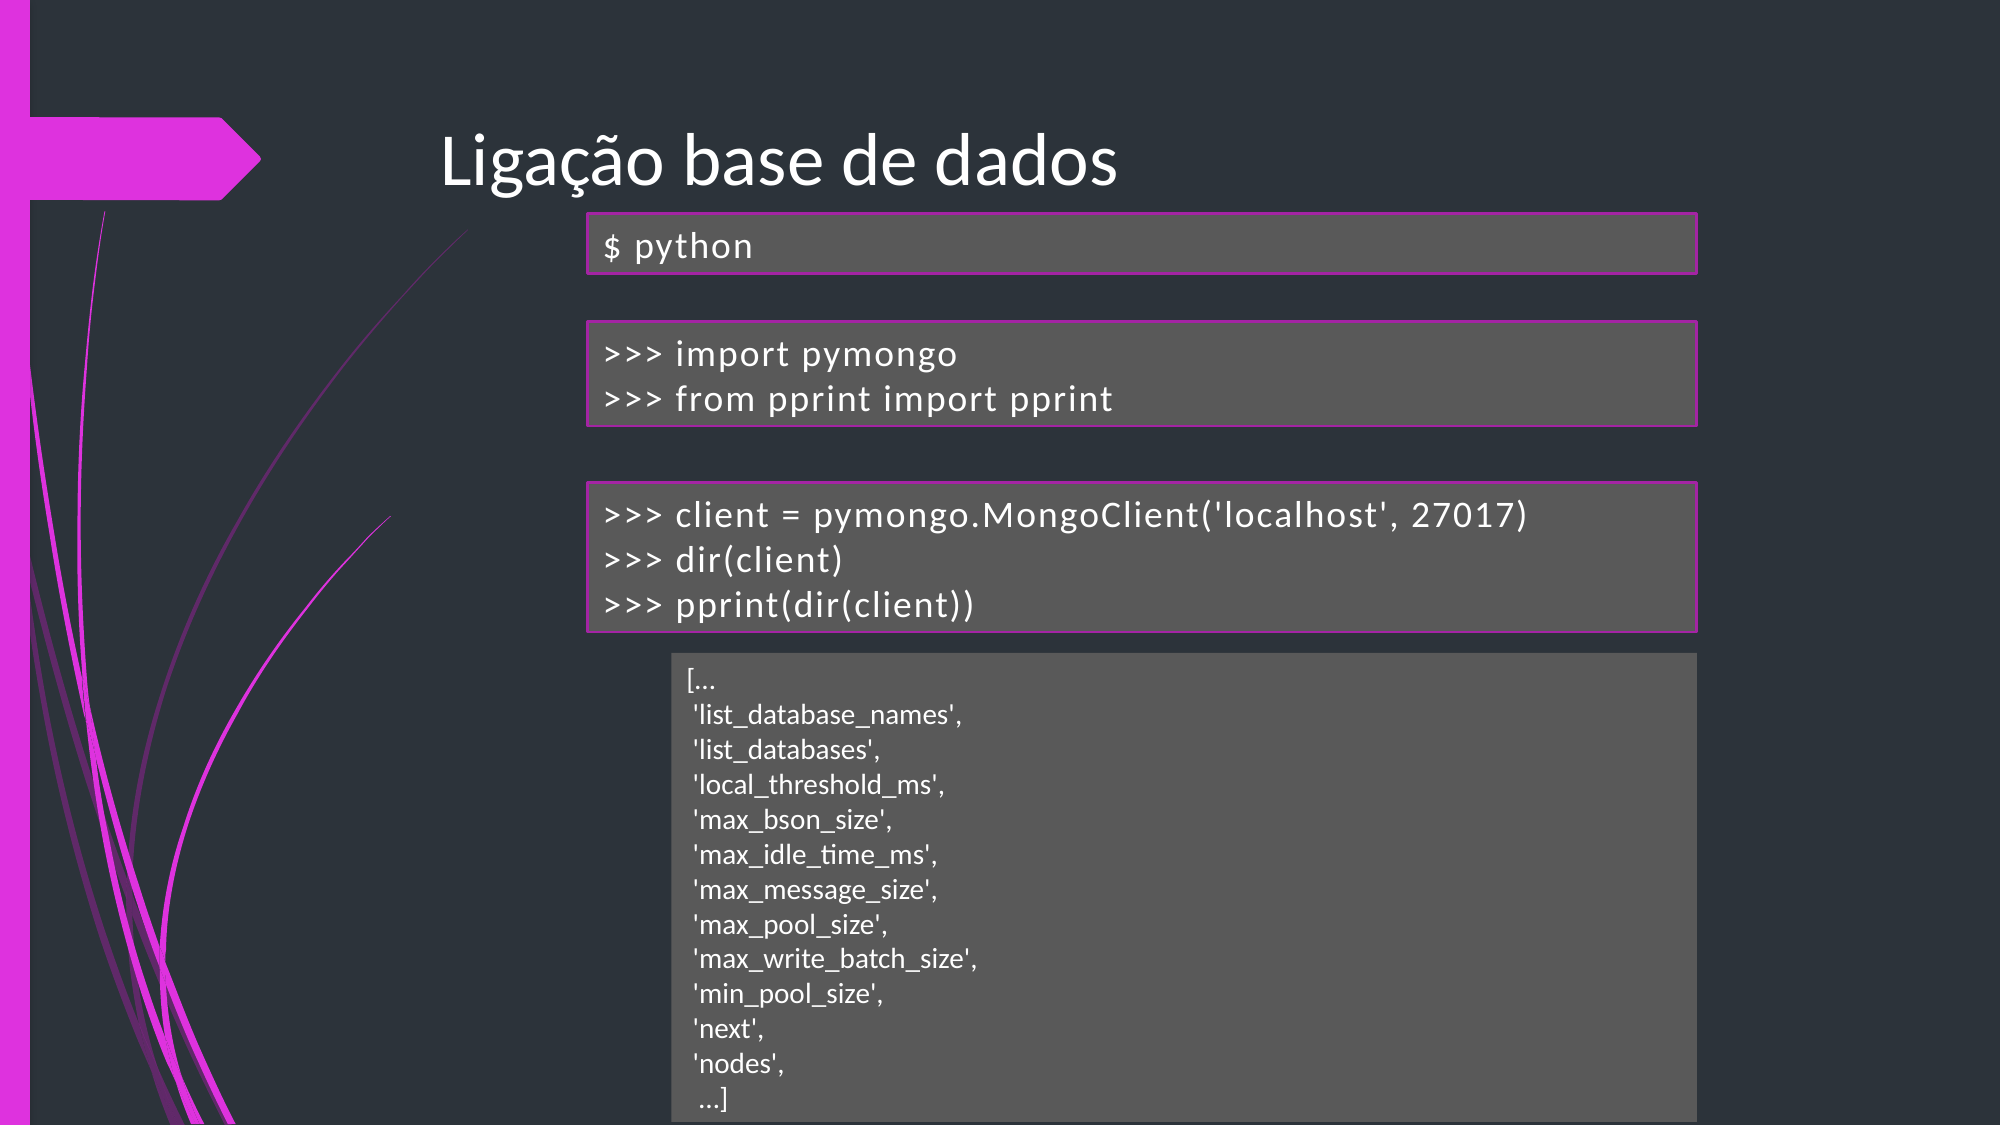

# Ligação base de dados
$ python
>>> import pymongo
>>> from pprint import pprint
>>> client = pymongo.MongoClient('localhost', 27017)
>>> dir(client)
>>> pprint(dir(client))
[…
 'list_database_names',
 'list_databases',
 'local_threshold_ms',
 'max_bson_size',
 'max_idle_time_ms',
 'max_message_size',
 'max_pool_size',
 'max_write_batch_size',
 'min_pool_size',
 'next',
 'nodes',
  …]